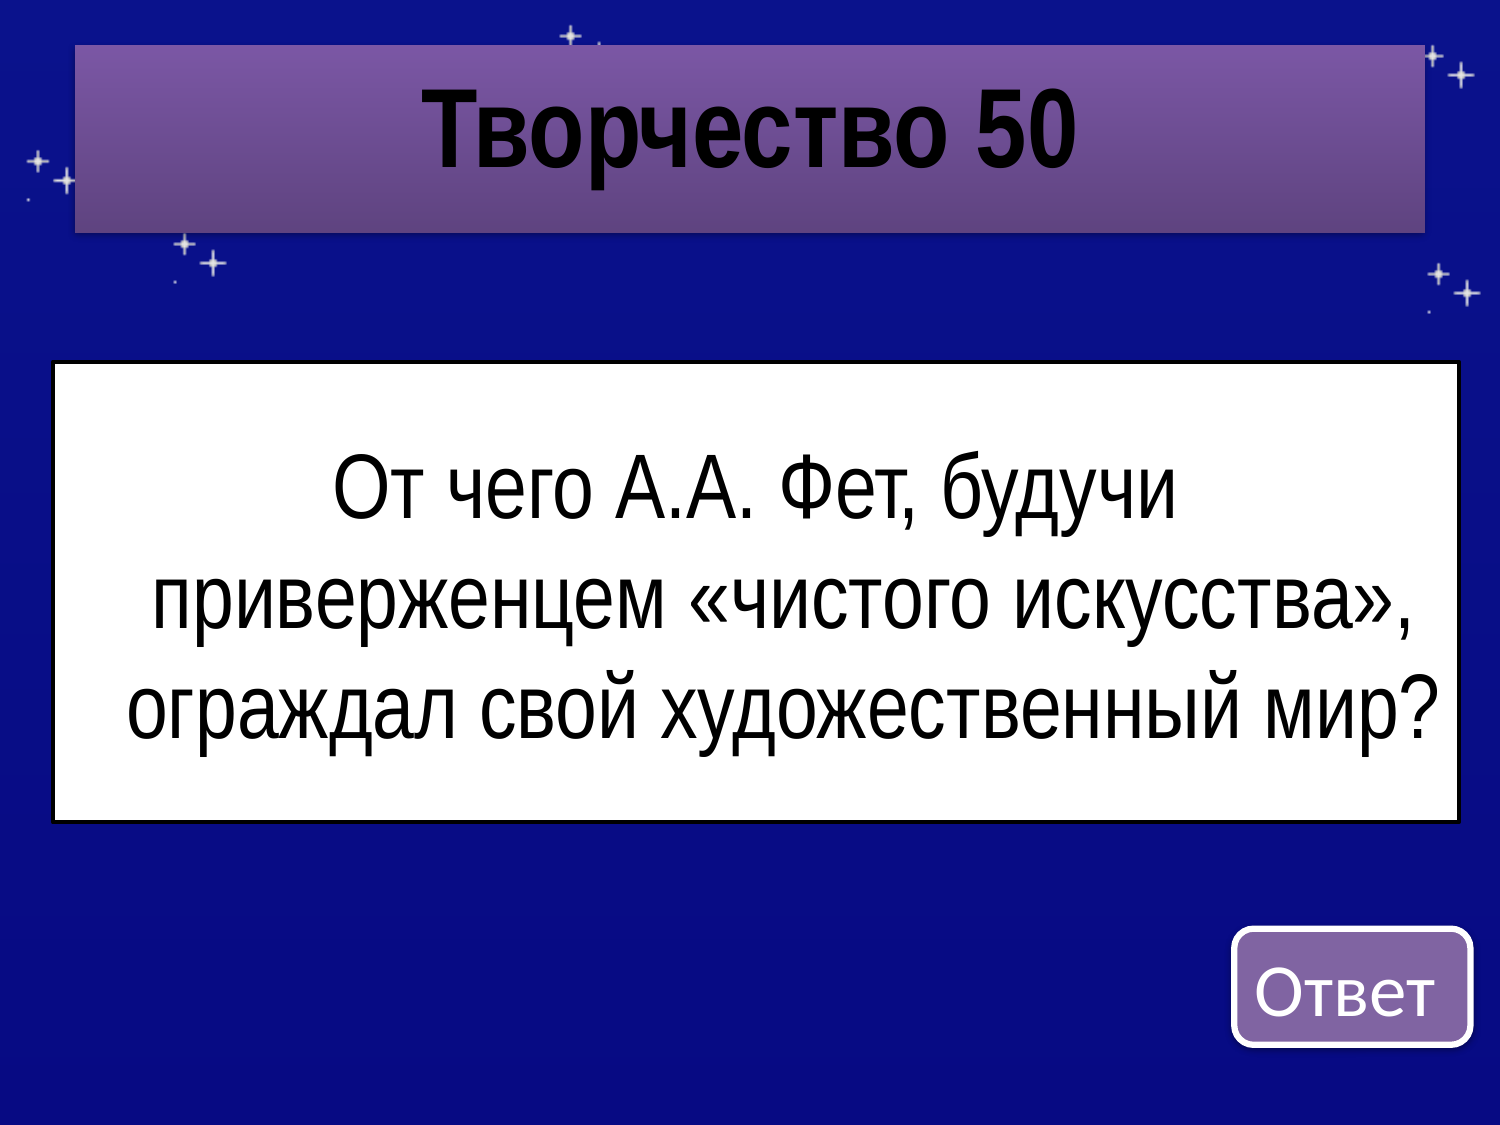

# Творчество 50
От чего А.А. Фет, будучи приверженцем «чистого искусства», ограждал свой художественный мир?
Ответ